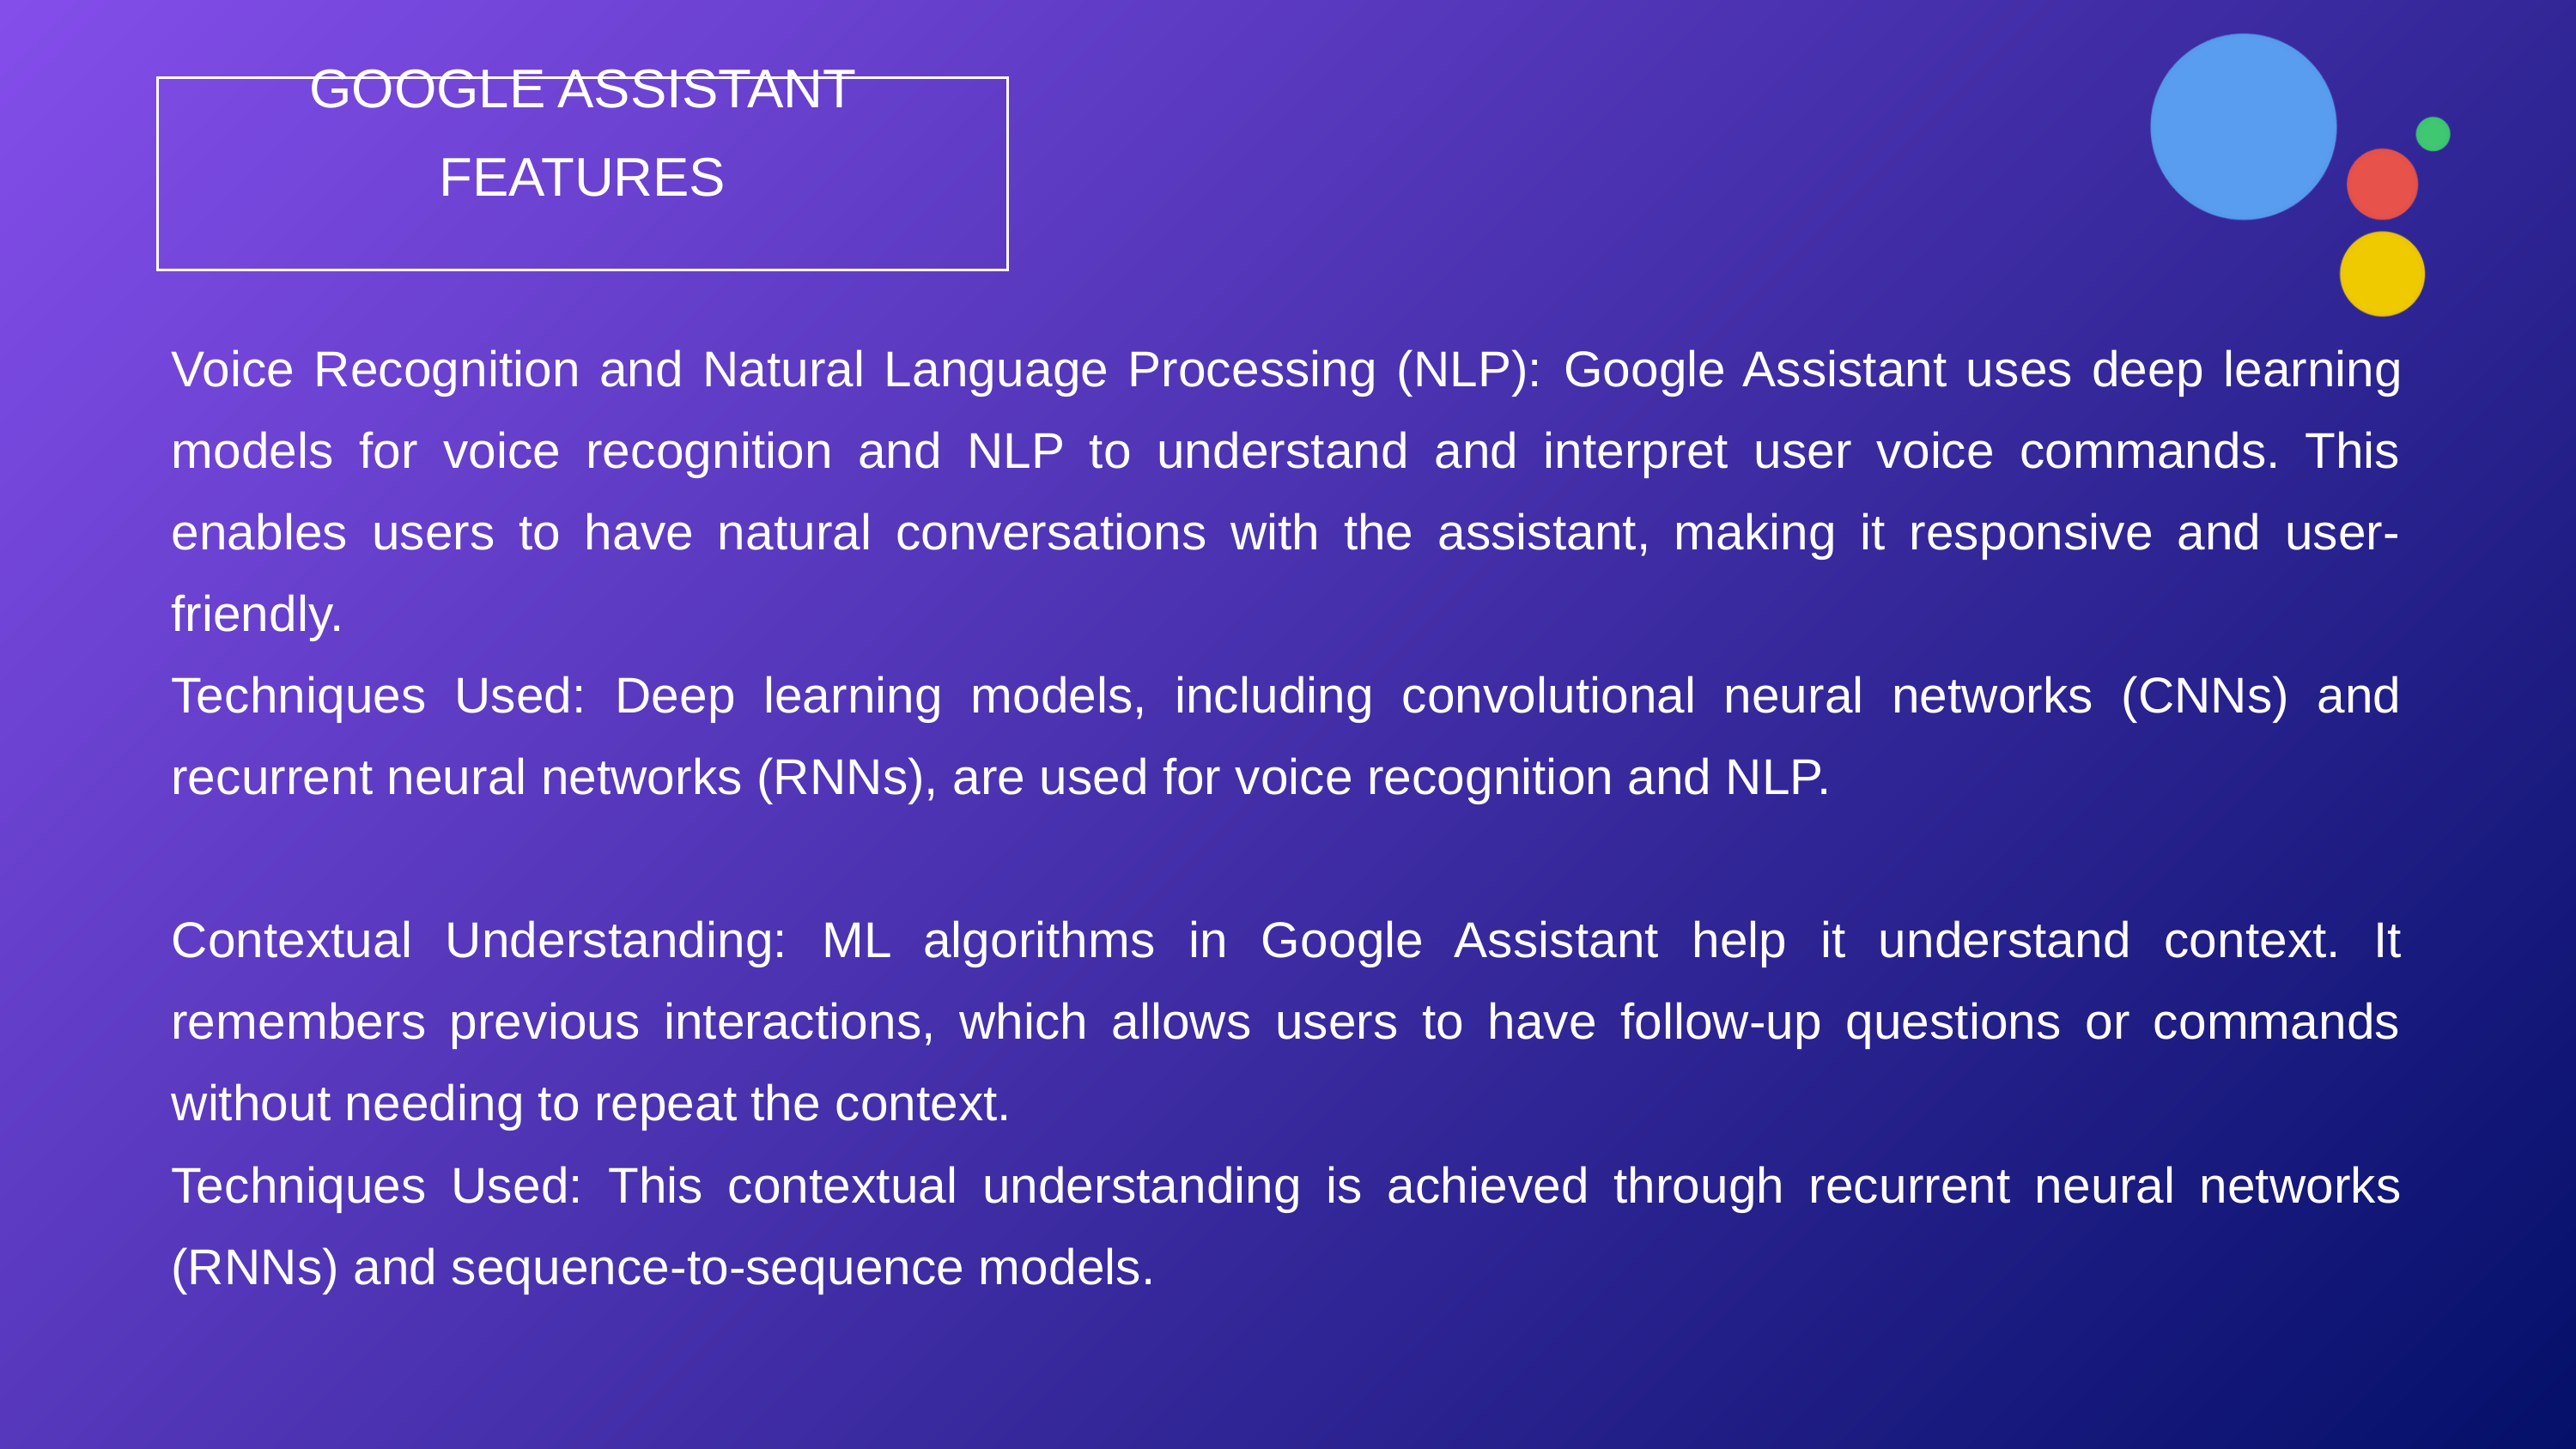

GOOGLE ASSISTANT FEATURES
Voice Recognition and Natural Language Processing (NLP): Google Assistant uses deep learning models for voice recognition and NLP to understand and interpret user voice commands. This enables users to have natural conversations with the assistant, making it responsive and user-friendly.
Techniques Used: Deep learning models, including convolutional neural networks (CNNs) and recurrent neural networks (RNNs), are used for voice recognition and NLP.

Contextual Understanding: ML algorithms in Google Assistant help it understand context. It remembers previous interactions, which allows users to have follow-up questions or commands without needing to repeat the context.
Techniques Used: This contextual understanding is achieved through recurrent neural networks (RNNs) and sequence-to-sequence models.